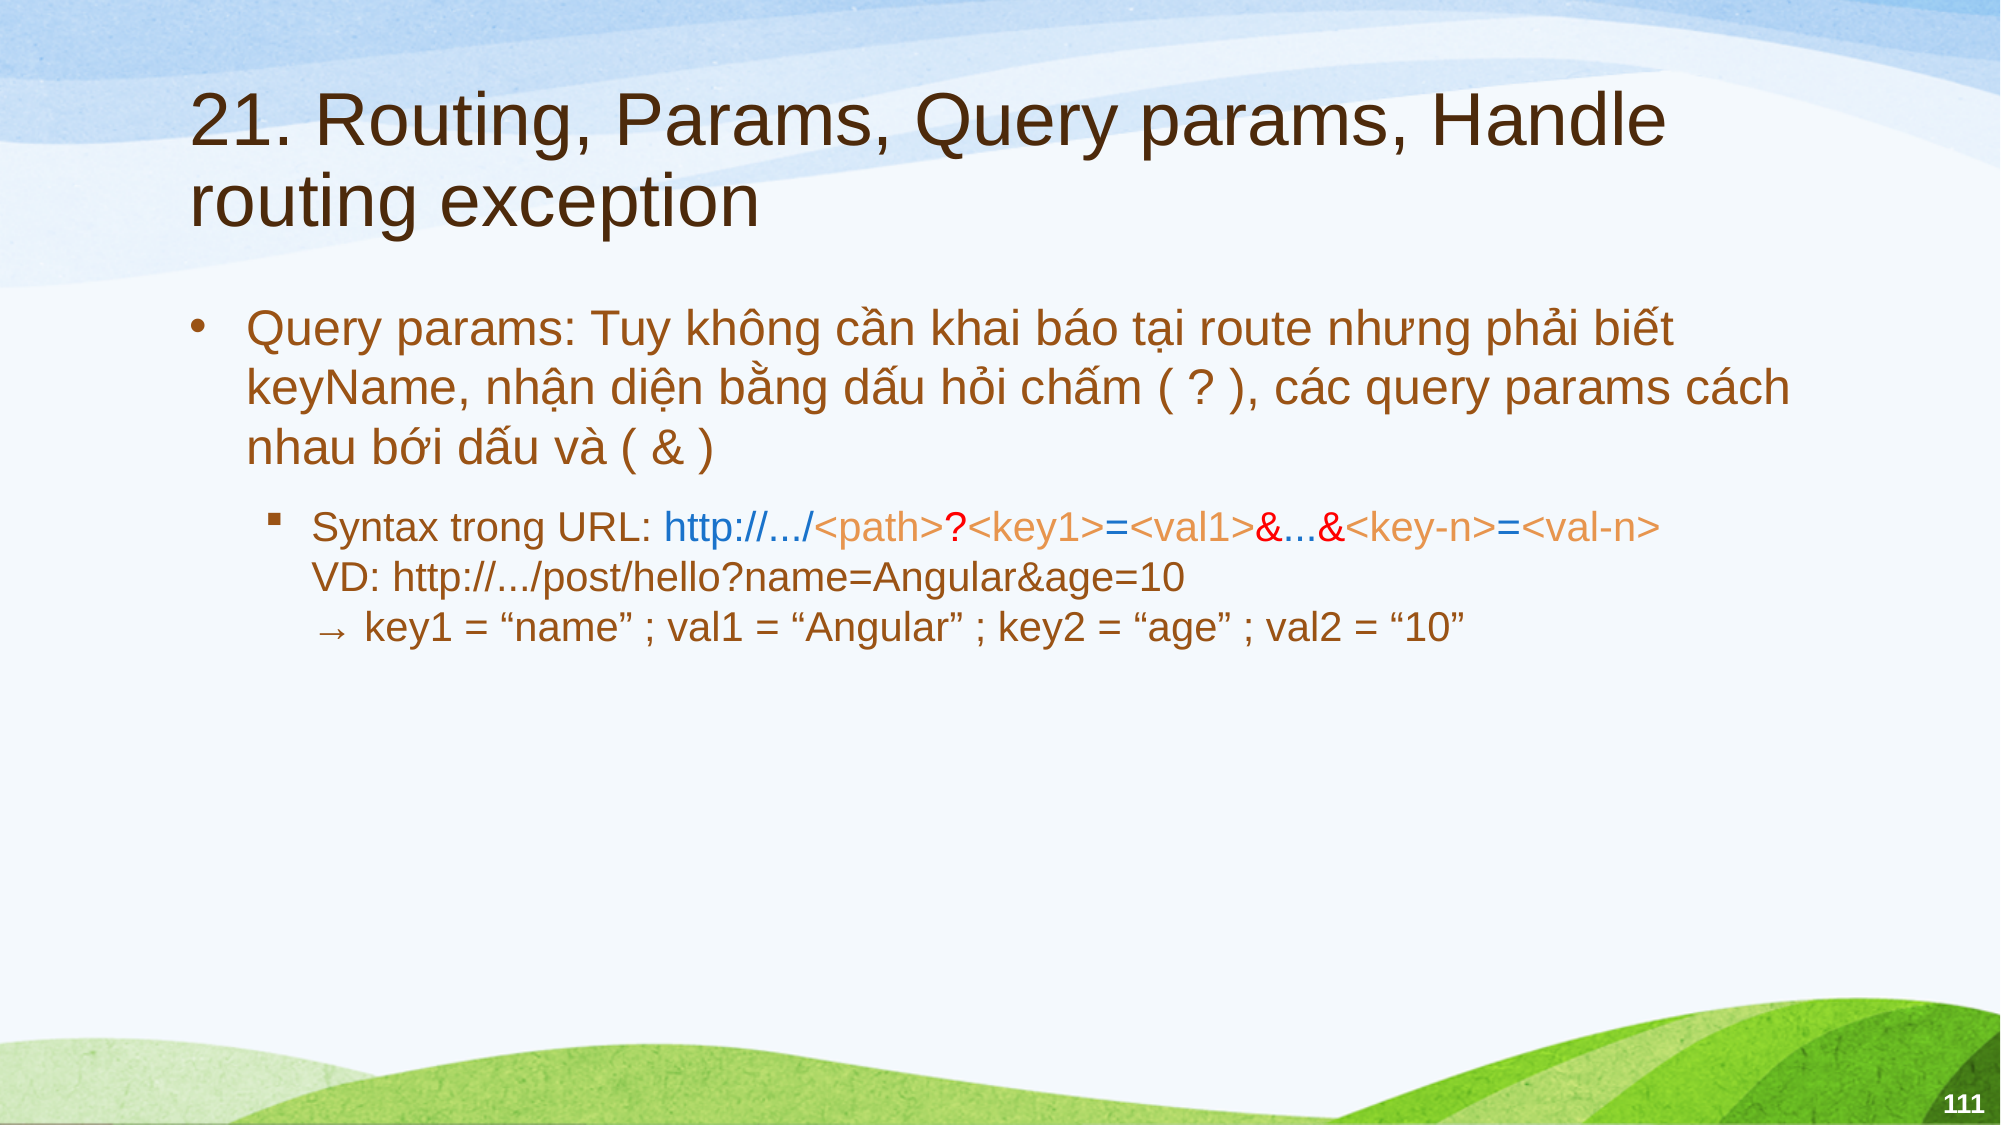

# 21. Routing, Params, Query params, Handle routing exception
Query params: Tuy không cần khai báo tại route nhưng phải biết keyName, nhận diện bằng dấu hỏi chấm ( ? ), các query params cách nhau bới dấu và ( & )
Syntax trong URL: http://.../<path>?<key1>=<val1>&...&<key-n>=<val-n>
VD: http://.../post/hello?name=Angular&age=10
→ key1 = “name” ; val1 = “Angular” ; key2 = “age” ; val2 = “10”
111